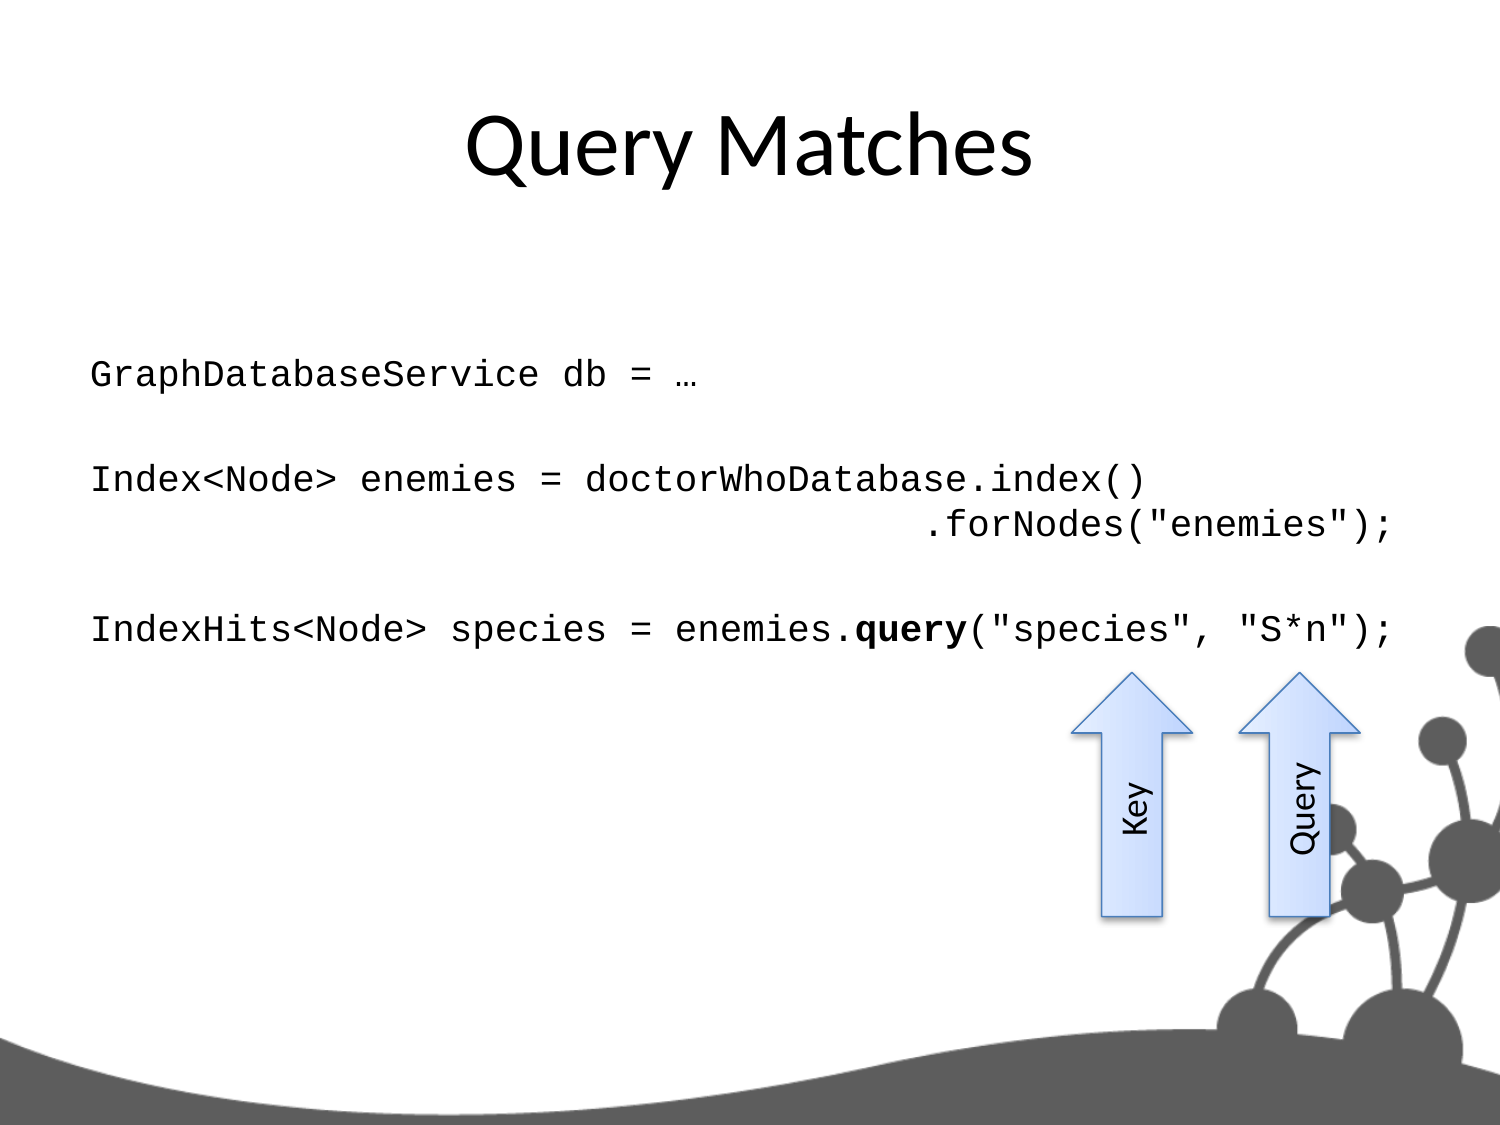

# Query Matches
GraphDatabaseService db = …

Index<Node> enemies = doctorWhoDatabase.index()
                                     .forNodes("enemies");

IndexHits<Node> species = enemies.query("species", "S*n");
Key
Query